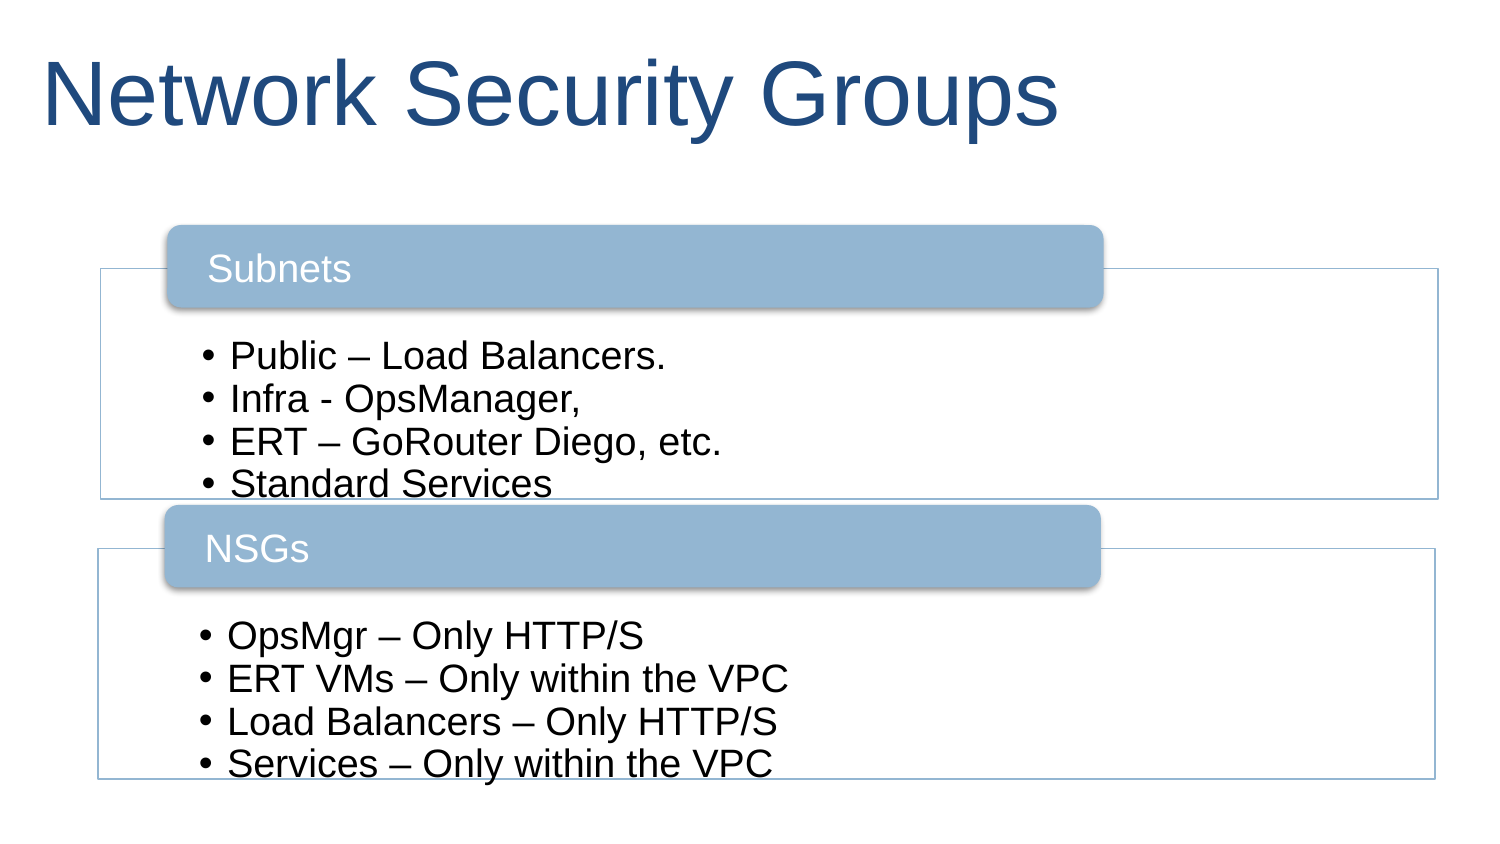

# Network Security Groups

Subnets

Public – Load Balancers.
Infra - OpsManager,
ERT – GoRouter Diego, etc.
Standard Services
Dynamic Services

NSGs

OpsMgr – Only HTTP/S
ERT VMs – Only within the VPC
Load Balancers – Only HTTP/S
Services – Only within the VPC